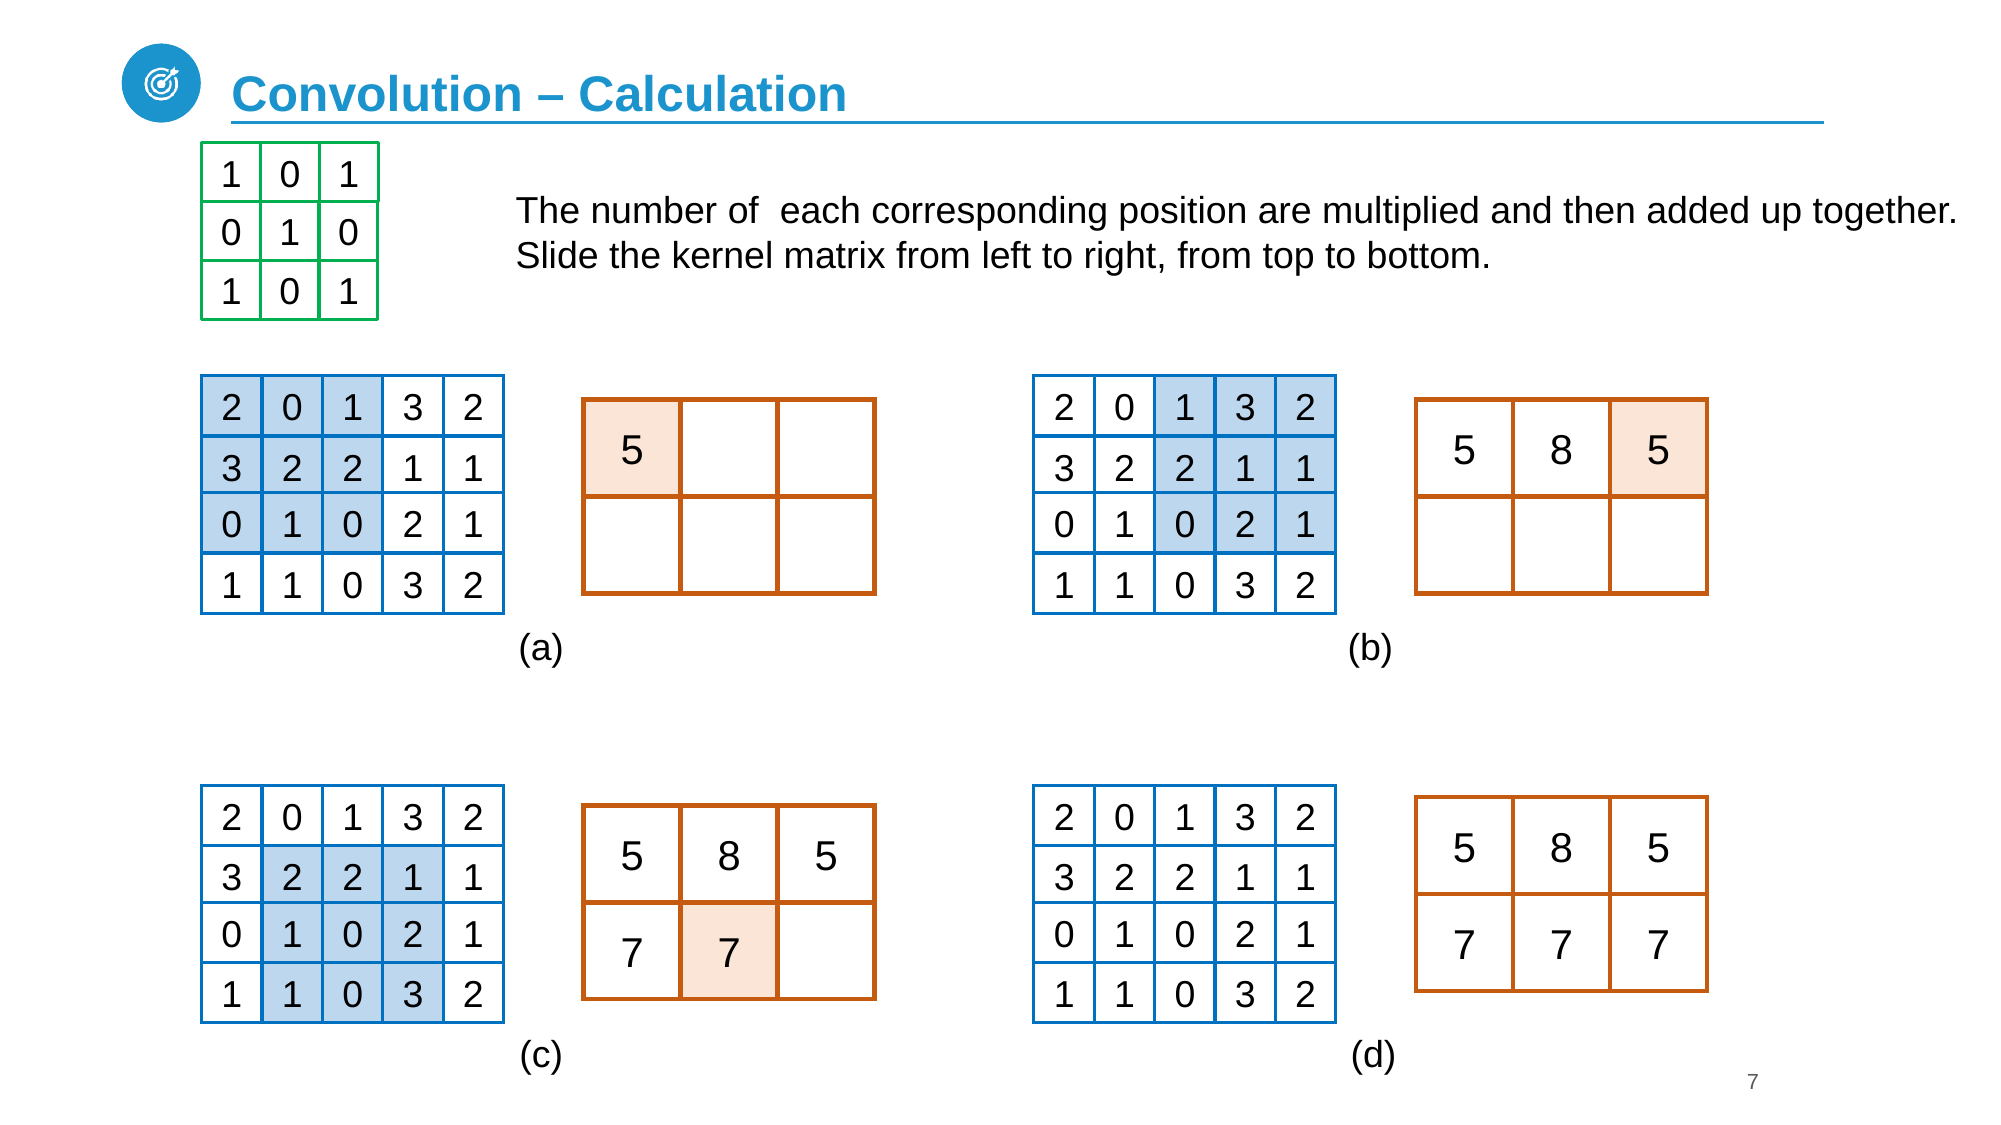

# Convolution – Calculation
0
1
1
The number of  each corresponding position are multiplied and then added up together.
Slide the kernel matrix from left to right, from top to bottom.
0
1
0
1
0
1
2
0
1
3
2
2
0
1
3
2
5

5
8
5
3
2
2
1
1
3
2
2
1
1
0
1
0
2
1
0
1
0
2
1

1
1
0
3
2
1
1
0
3
2
(a)
(b)
2
0
1
3
2
2
0
1
3
2
5
8
5
5
8
5
3
2
2
1
1
3
2
2
1
1
7
7
7
0
1
0
2
1
7
7

0
1
0
2
1
1
1
0
3
2
1
1
0
3
2
(c)
(d)